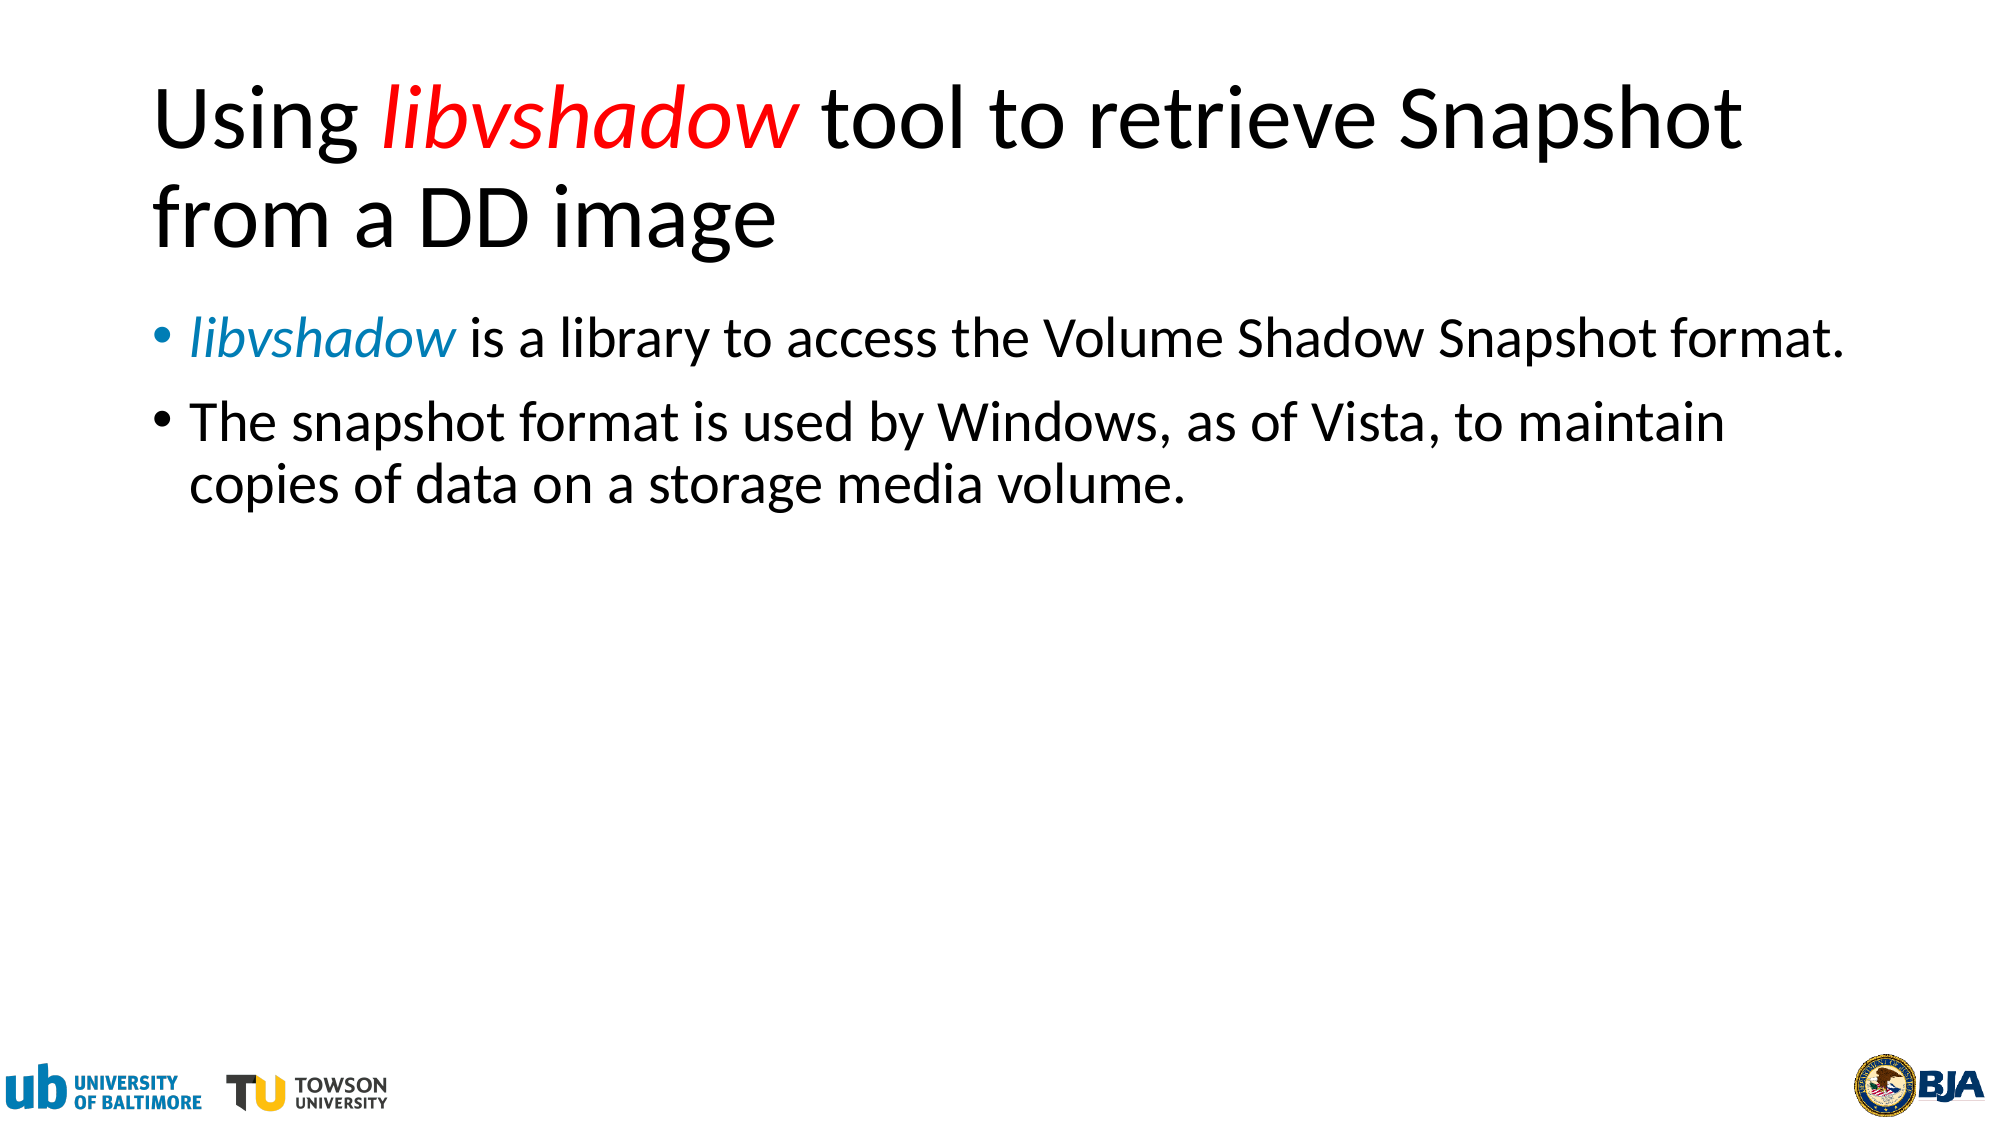

# Using libvshadow tool to retrieve Snapshot from a DD image
libvshadow is a library to access the Volume Shadow Snapshot format.
The snapshot format is used by Windows, as of Vista, to maintain copies of data on a storage media volume.